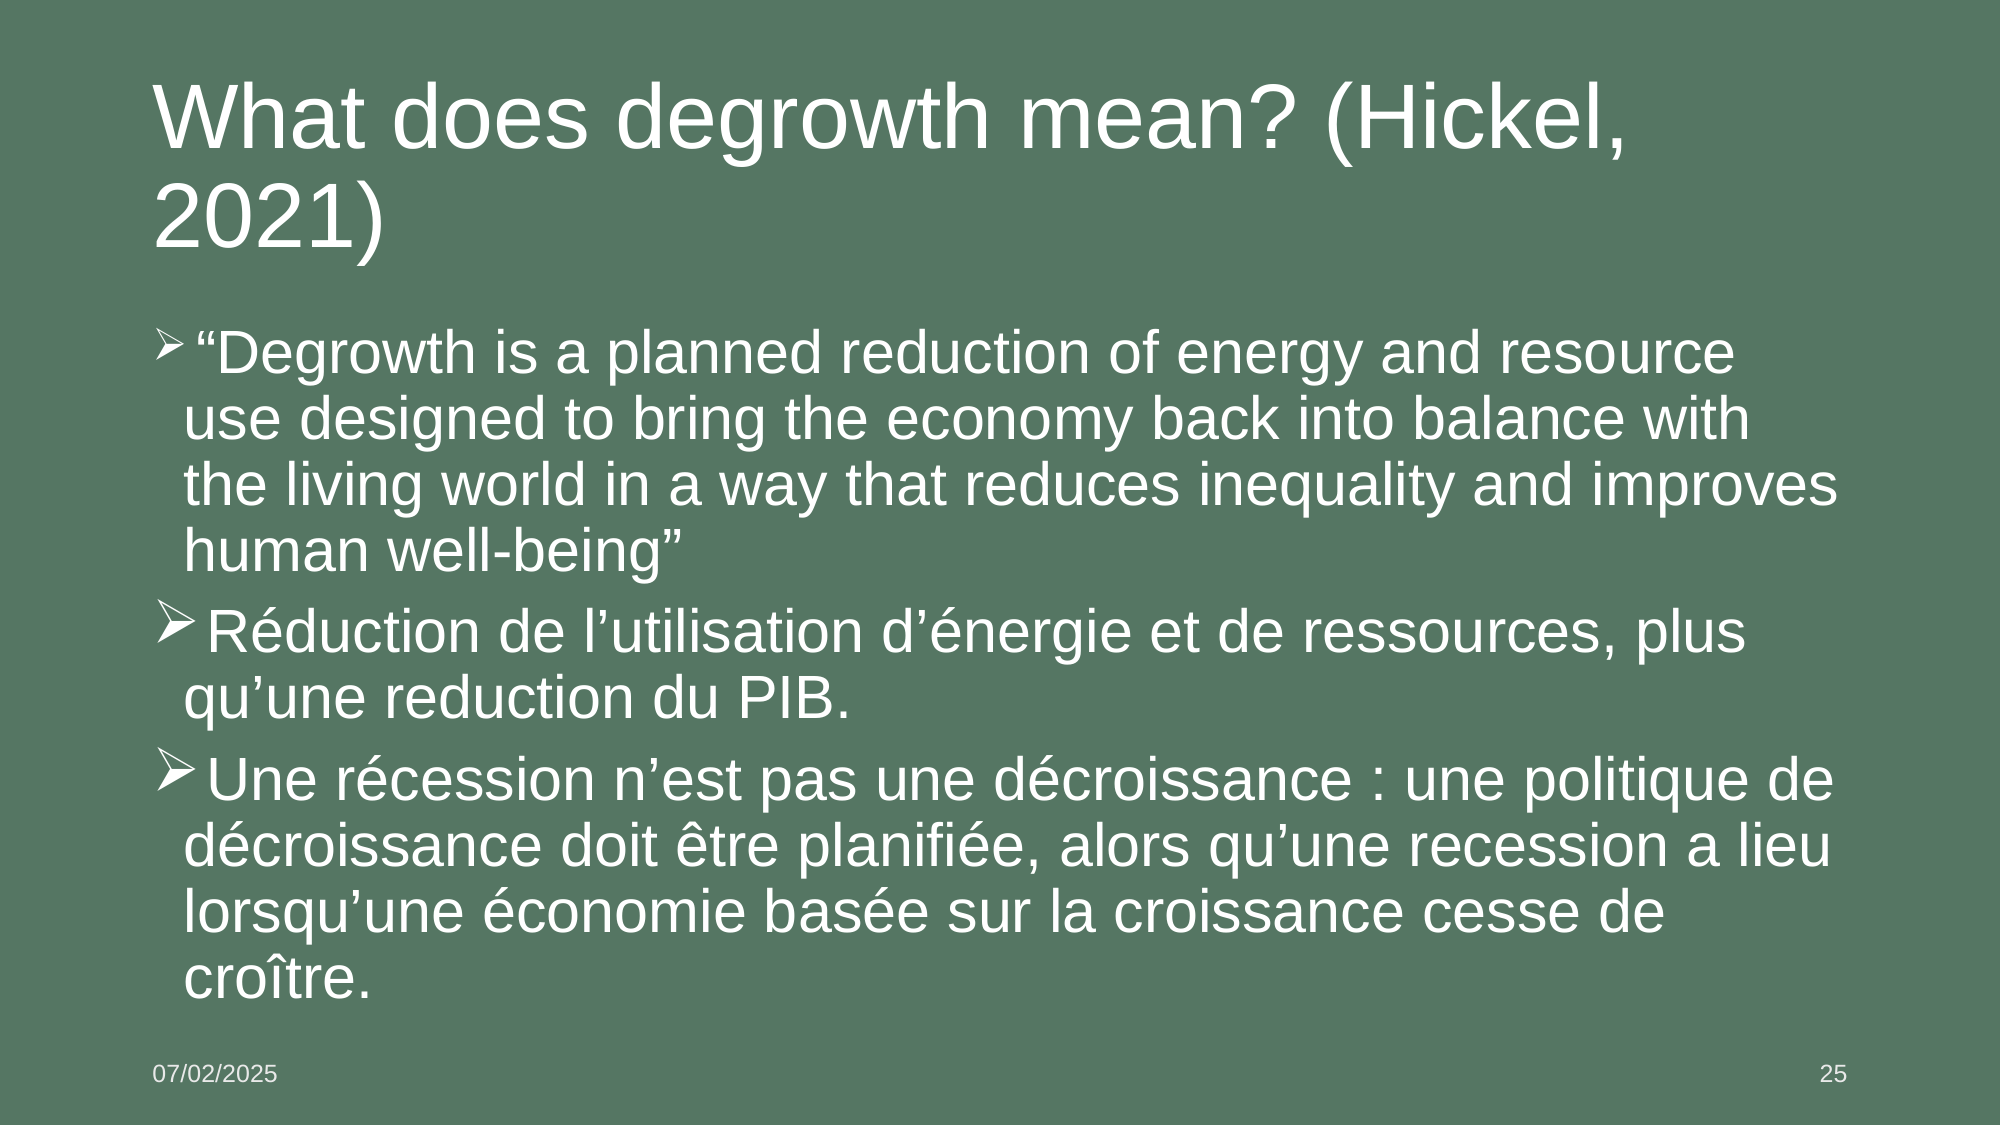

# What does degrowth mean? (Hickel, 2021)
 “Degrowth is a planned reduction of energy and resource use designed to bring the economy back into balance with the living world in a way that reduces inequality and improves human well-being”
 Réduction de l’utilisation d’énergie et de ressources, plus qu’une reduction du PIB.
 Une récession n’est pas une décroissance : une politique de décroissance doit être planifiée, alors qu’une recession a lieu lorsqu’une économie basée sur la croissance cesse de croître.

07/02/2025
25